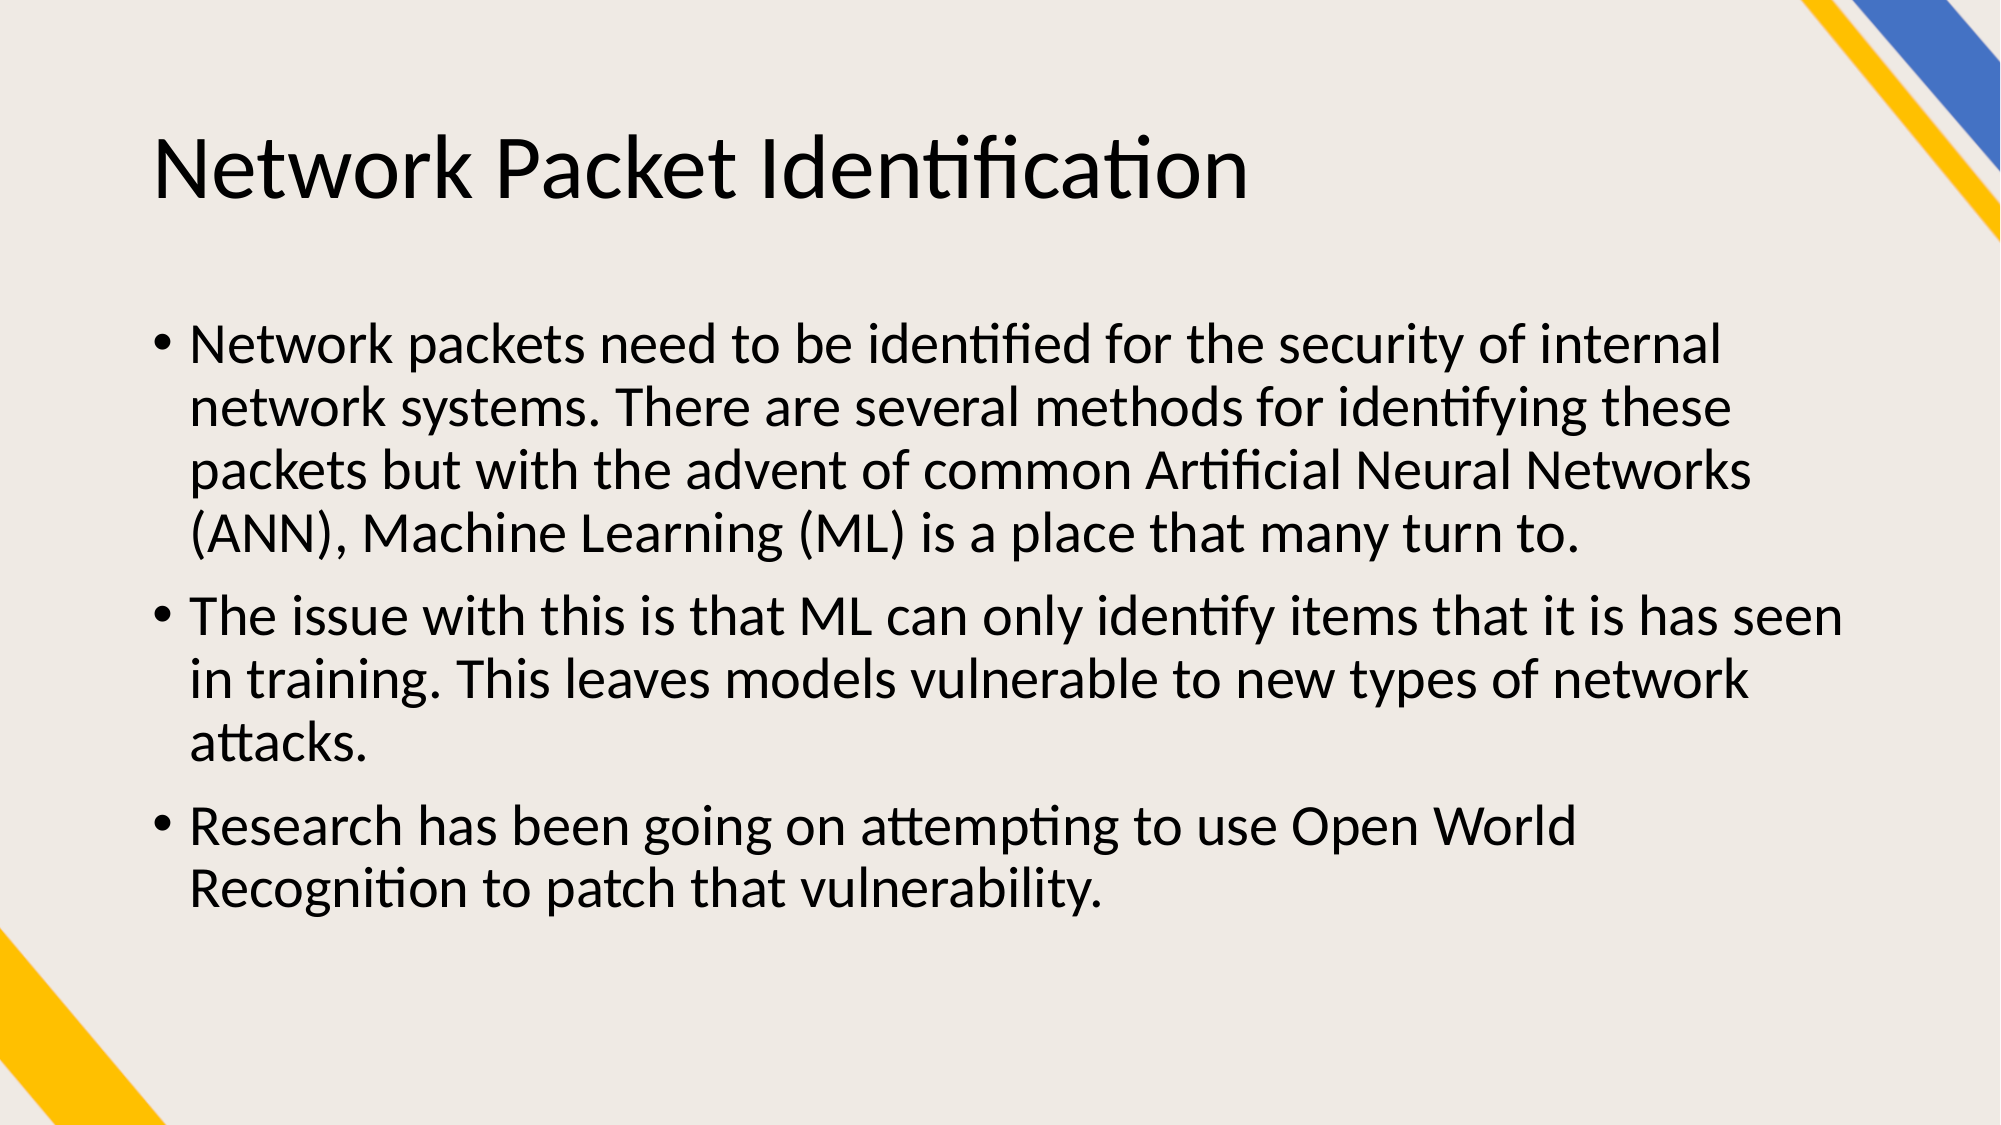

# Network Packet Identification
Network packets need to be identified for the security of internal network systems. There are several methods for identifying these packets but with the advent of common Artificial Neural Networks (ANN), Machine Learning (ML) is a place that many turn to.
The issue with this is that ML can only identify items that it is has seen in training. This leaves models vulnerable to new types of network attacks.
Research has been going on attempting to use Open World Recognition to patch that vulnerability.